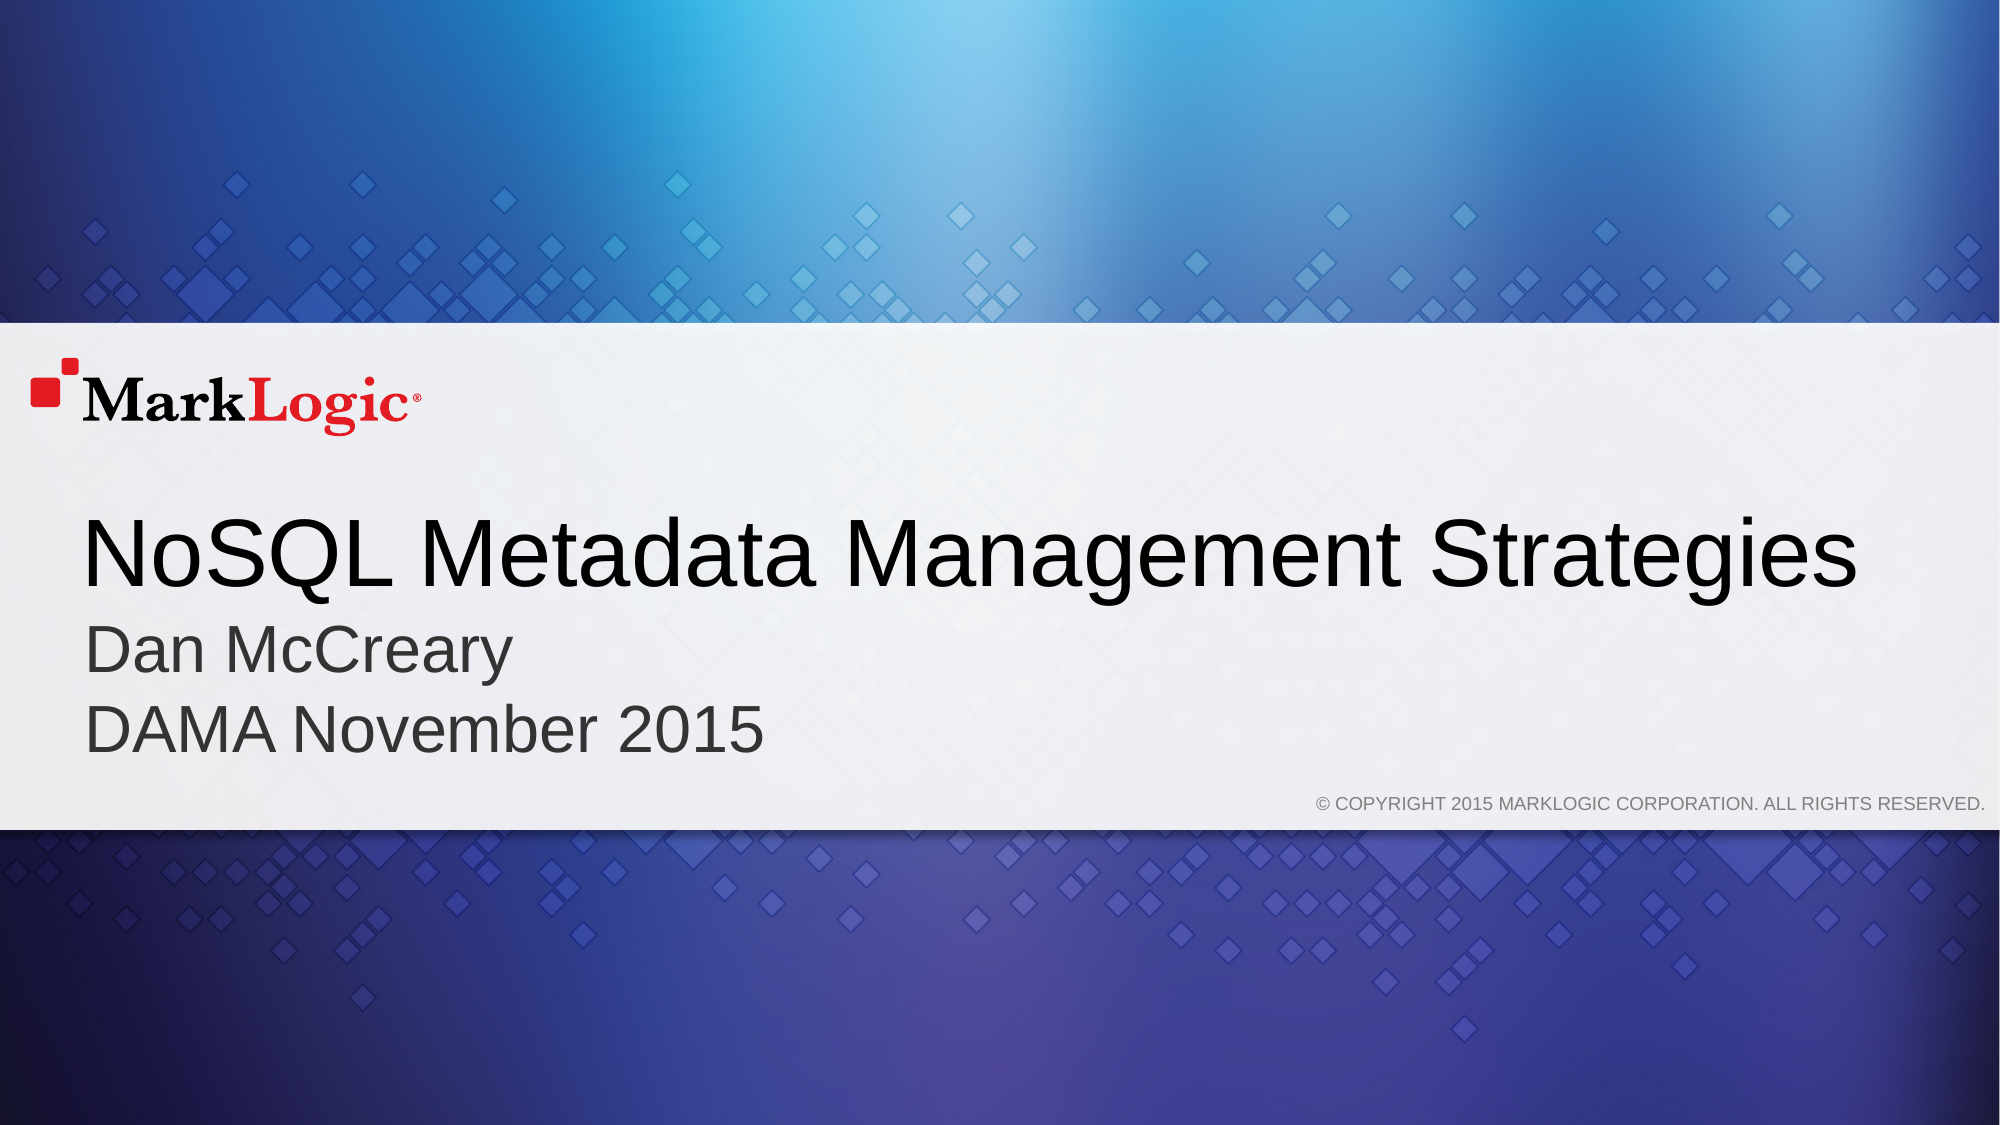

# NoSQL Metadata Management Strategies
Dan McCreary
DAMA November 2015